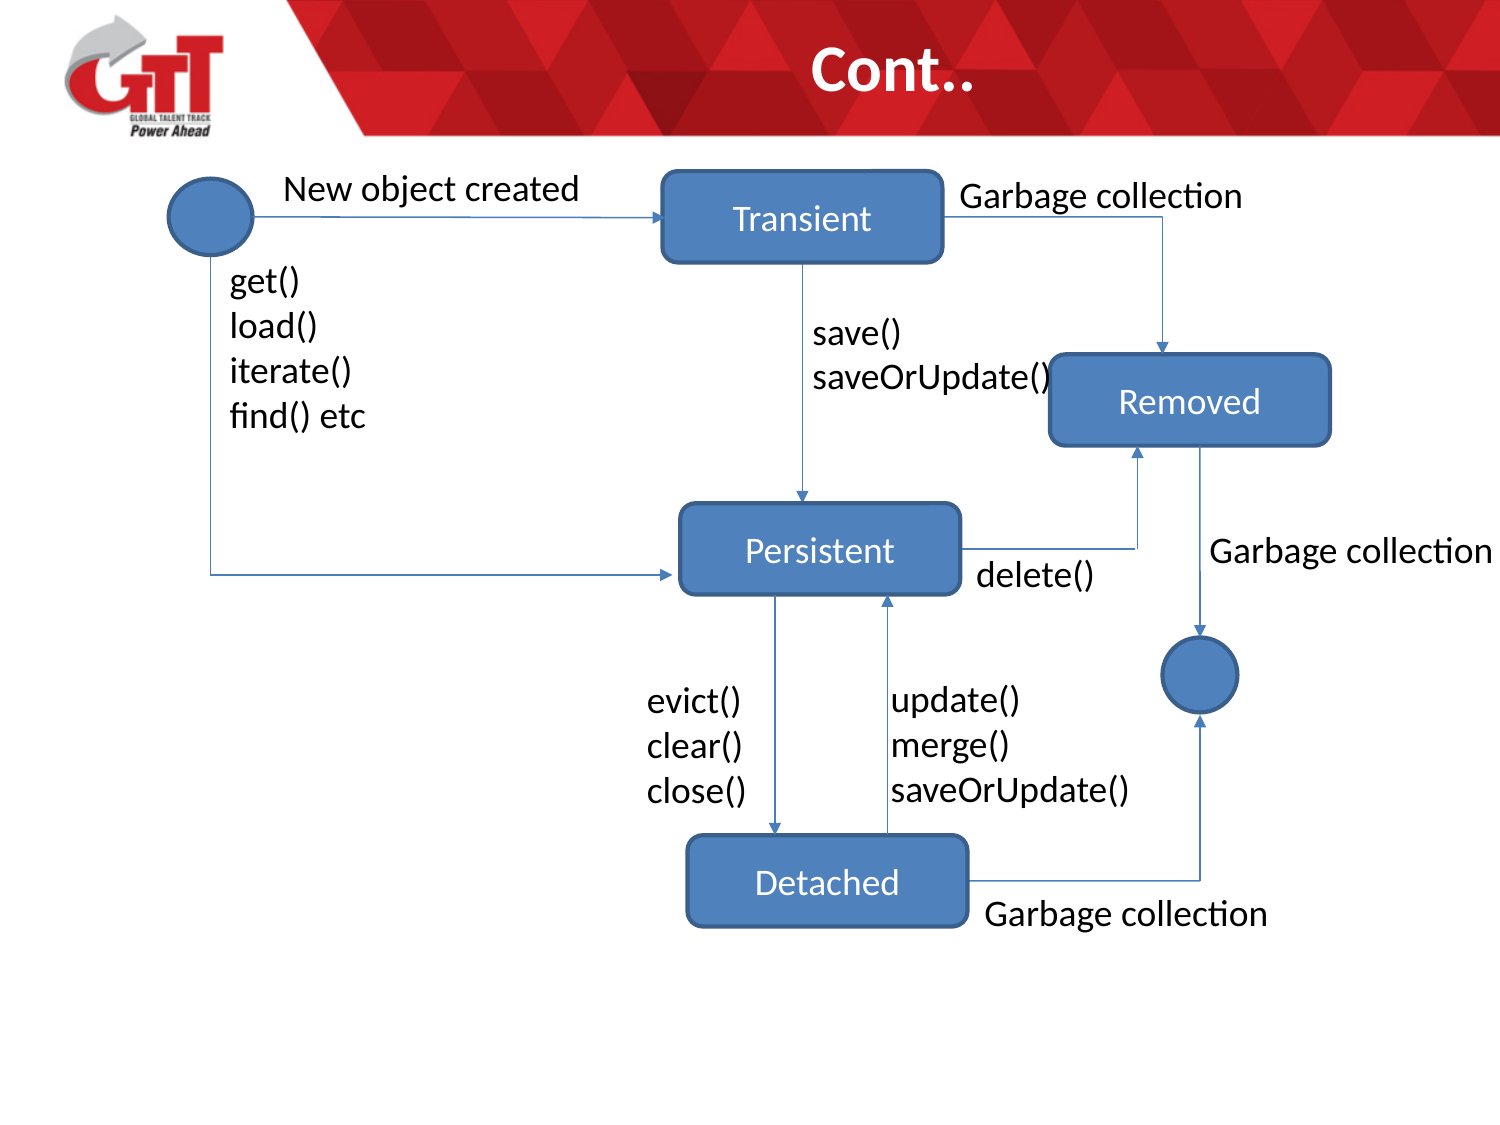

# Cont..
New object created
Garbage collection
Transient

get()
load()
iterate()
find() etc
save()
saveOrUpdate()
Persistent
Garbage collection
delete()
update()
merge()
saveOrUpdate()
evict()
clear()
close()
Detached
Garbage collection
Removed